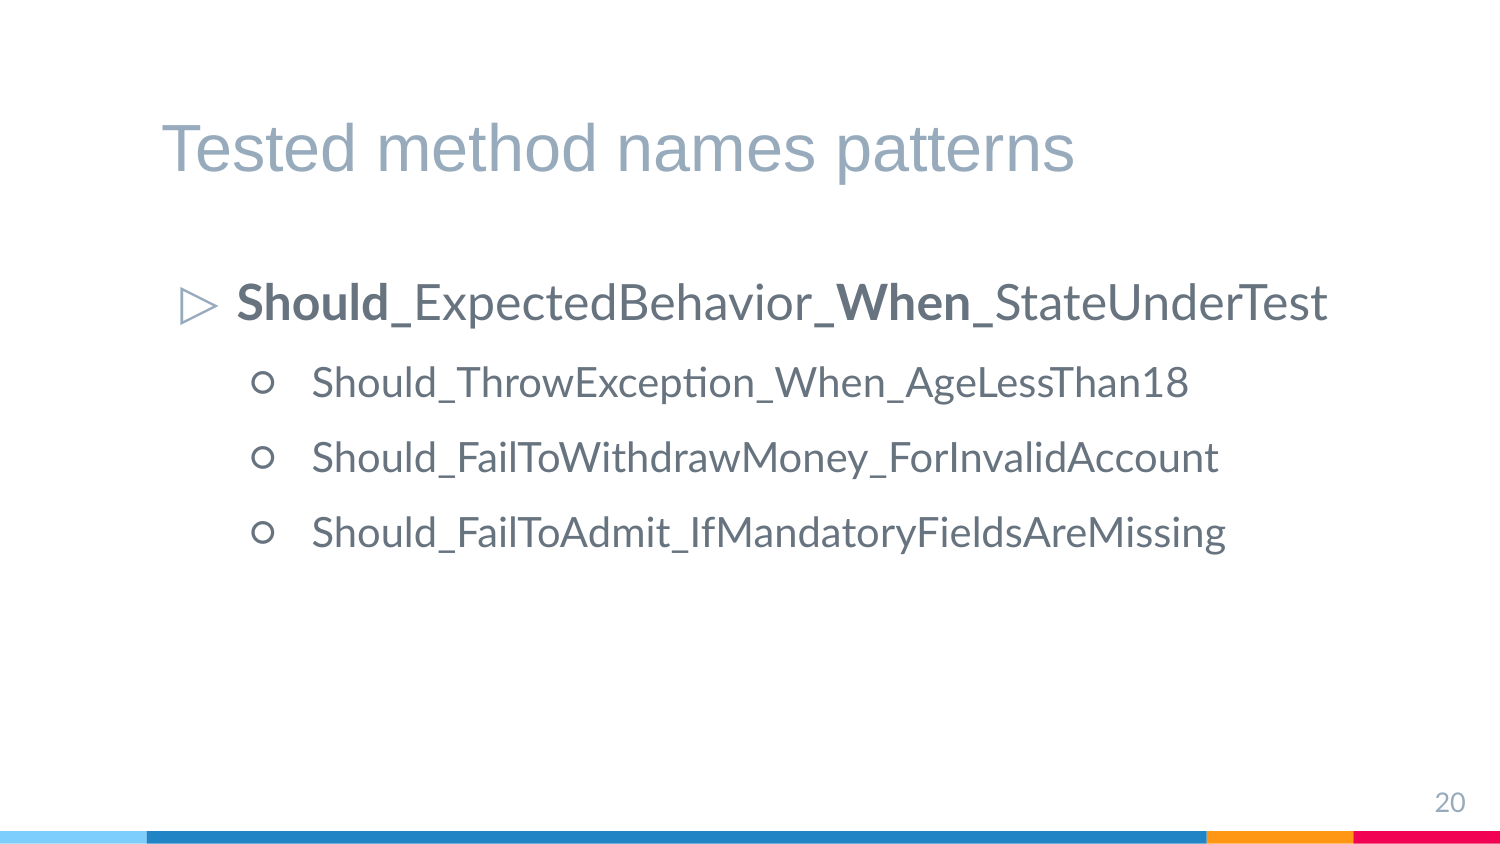

# Tested method names patterns
Should_ExpectedBehavior_When_StateUnderTest
Should_ThrowException_When_AgeLessThan18
Should_FailToWithdrawMoney_ForInvalidAccount
Should_FailToAdmit_IfMandatoryFieldsAreMissing

20